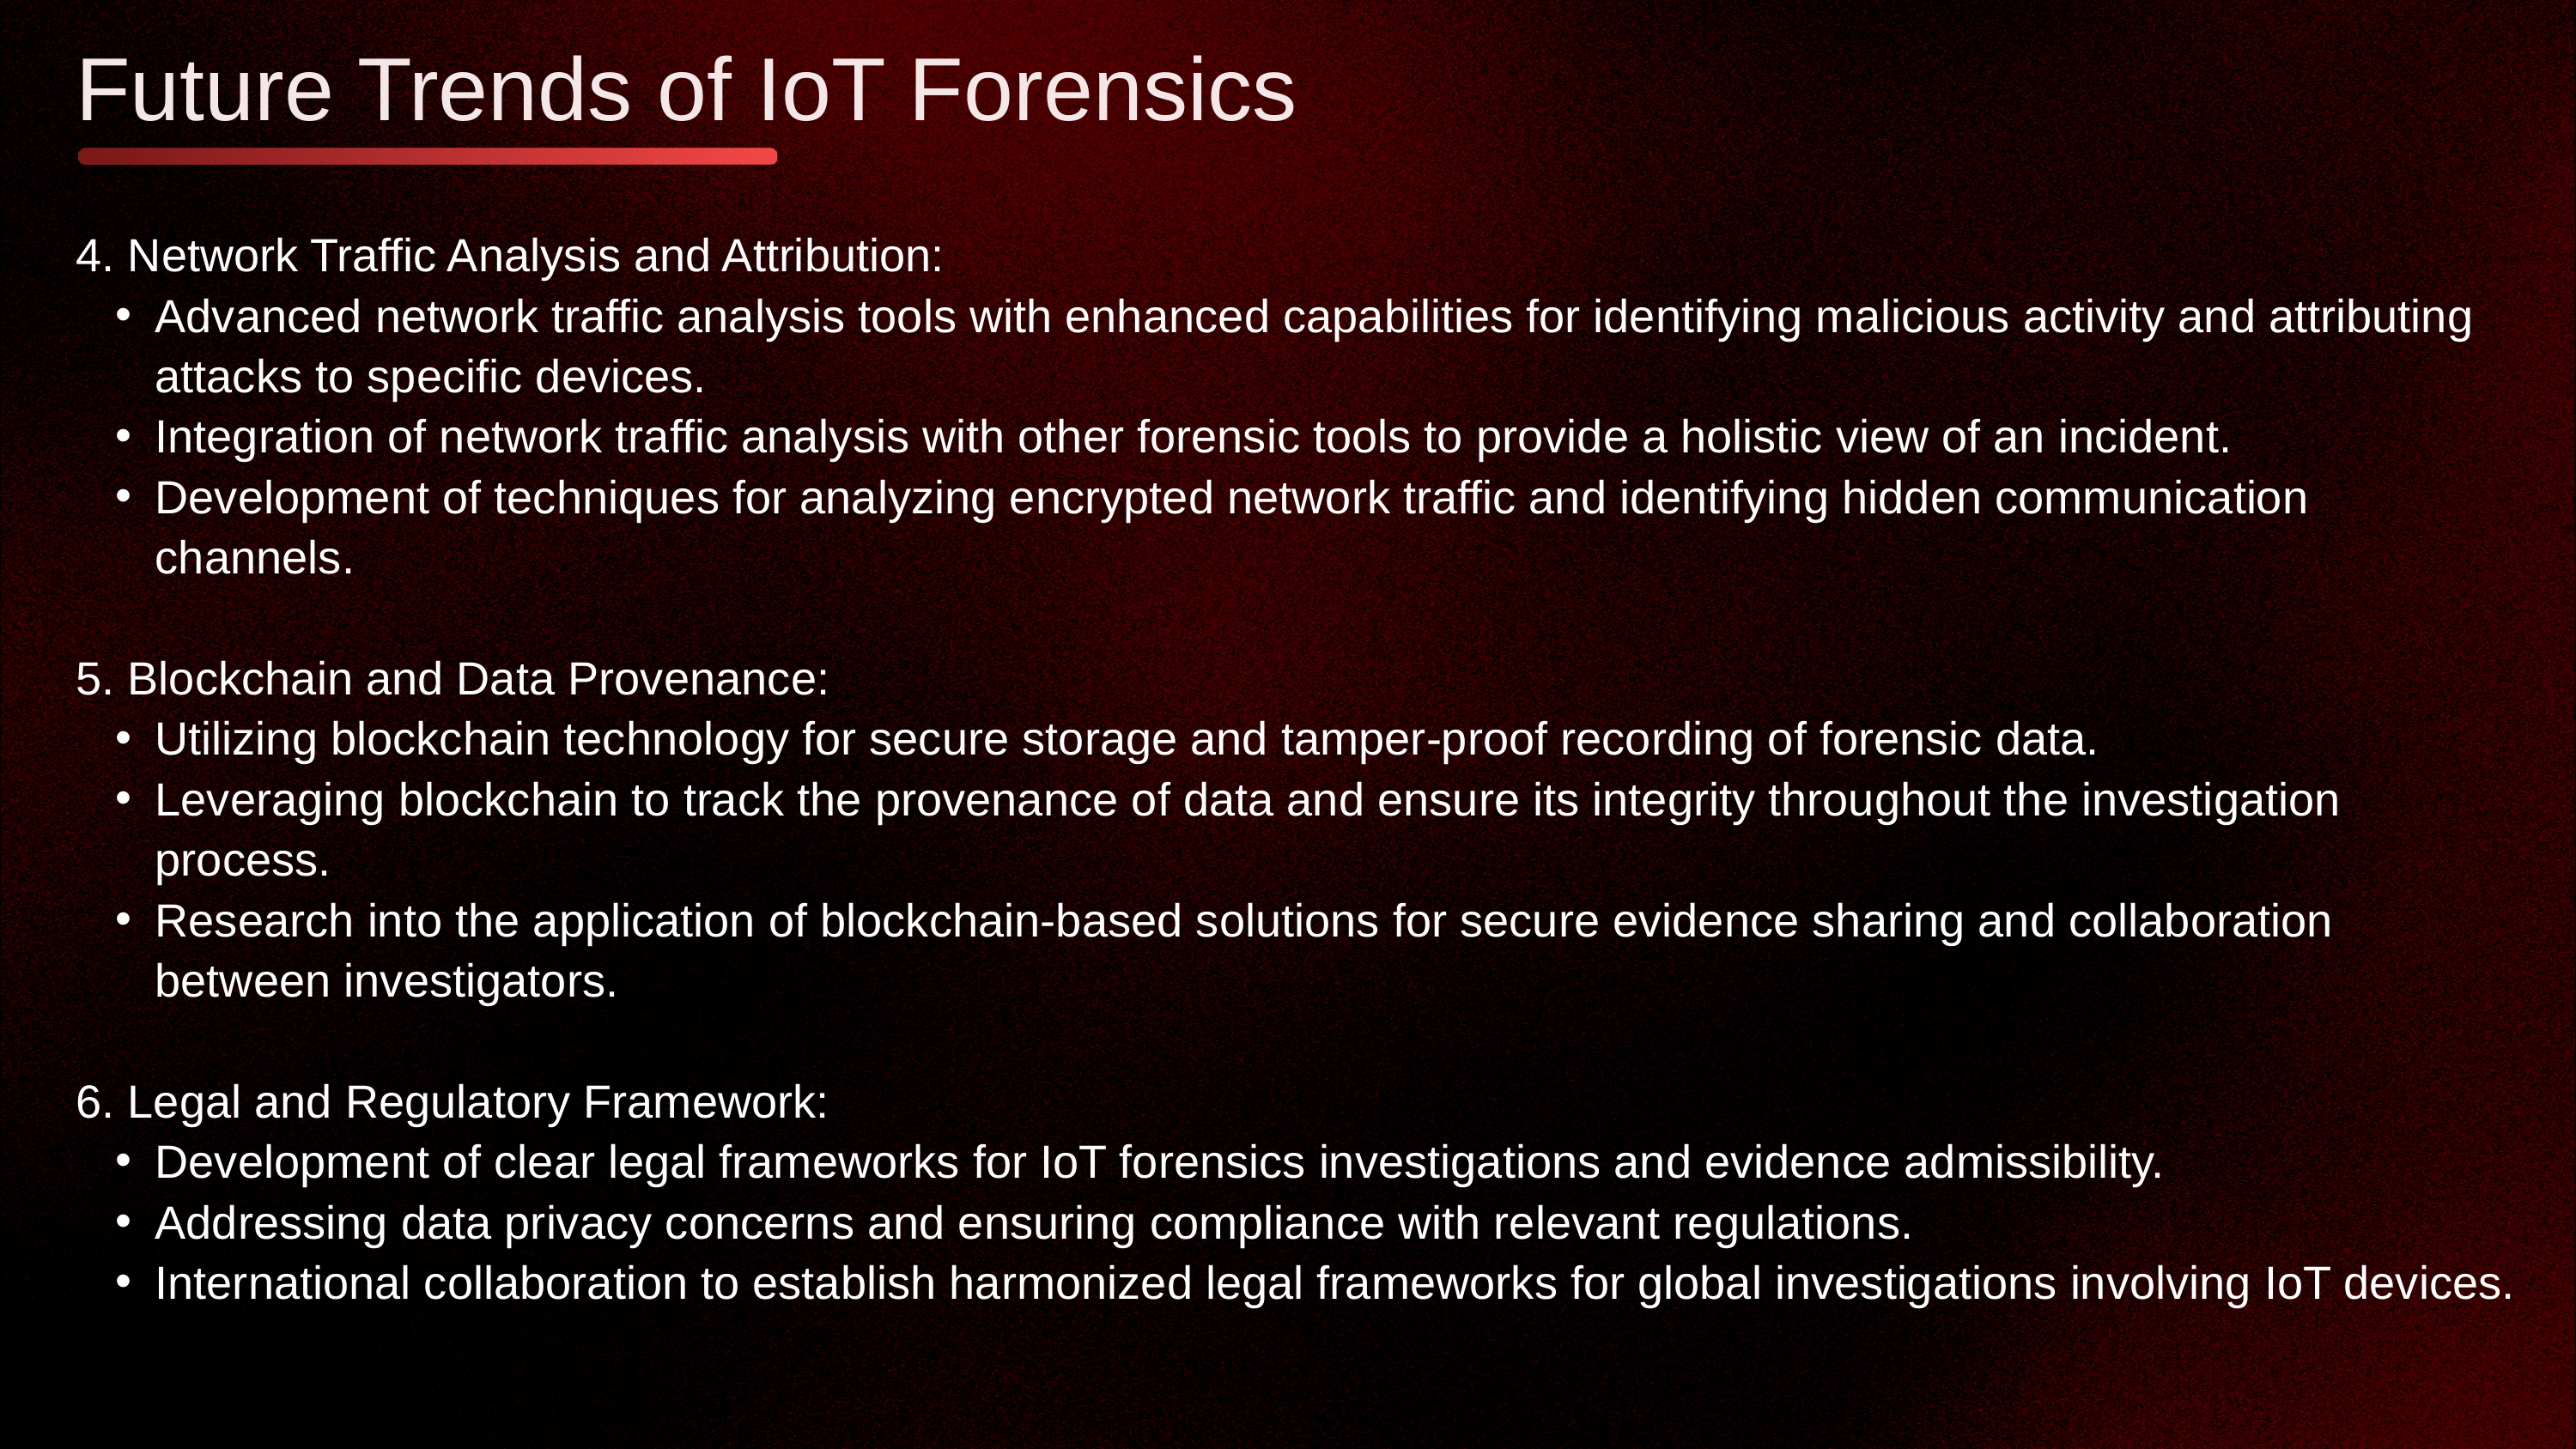

Future Trends of IoT Forensics

4. Network Traffic Analysis and Attribution:
Advanced network traffic analysis tools with enhanced capabilities for identifying malicious activity and attributing attacks to specific devices.
Integration of network traffic analysis with other forensic tools to provide a holistic view of an incident.
Development of techniques for analyzing encrypted network traffic and identifying hidden communication channels.

5. Blockchain and Data Provenance:
Utilizing blockchain technology for secure storage and tamper-proof recording of forensic data.
Leveraging blockchain to track the provenance of data and ensure its integrity throughout the investigation process.
Research into the application of blockchain-based solutions for secure evidence sharing and collaboration between investigators.

6. Legal and Regulatory Framework:
Development of clear legal frameworks for IoT forensics investigations and evidence admissibility.
Addressing data privacy concerns and ensuring compliance with relevant regulations.
International collaboration to establish harmonized legal frameworks for global investigations involving IoT devices.